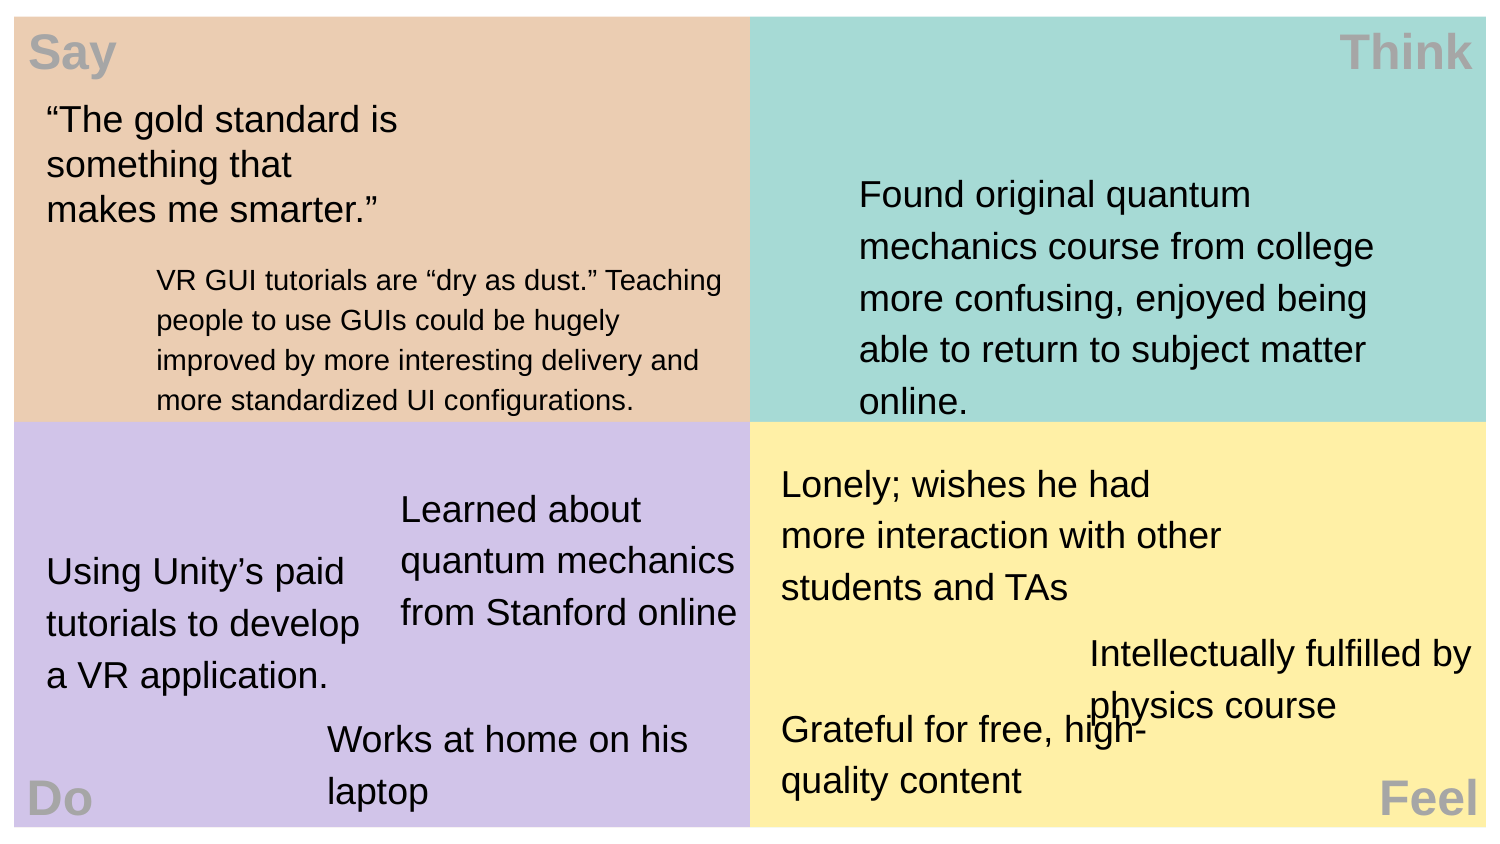

Say
Think

Do
Feel
“The gold standard is something that makes me smarter.”

Found original quantum mechanics course from college more confusing, enjoyed being able to return to subject matter online.
VR GUI tutorials are “dry as dust.” Teaching people to use GUIs could be hugely improved by more interesting delivery and more standardized UI configurations.

Lonely; wishes he had more interaction with other students and TAs

Learned about quantum mechanics from Stanford online
Using Unity’s paid tutorials to develop a VR application.

Intellectually fulfilled by physics course

Grateful for free, high-quality content

Works at home on his laptop